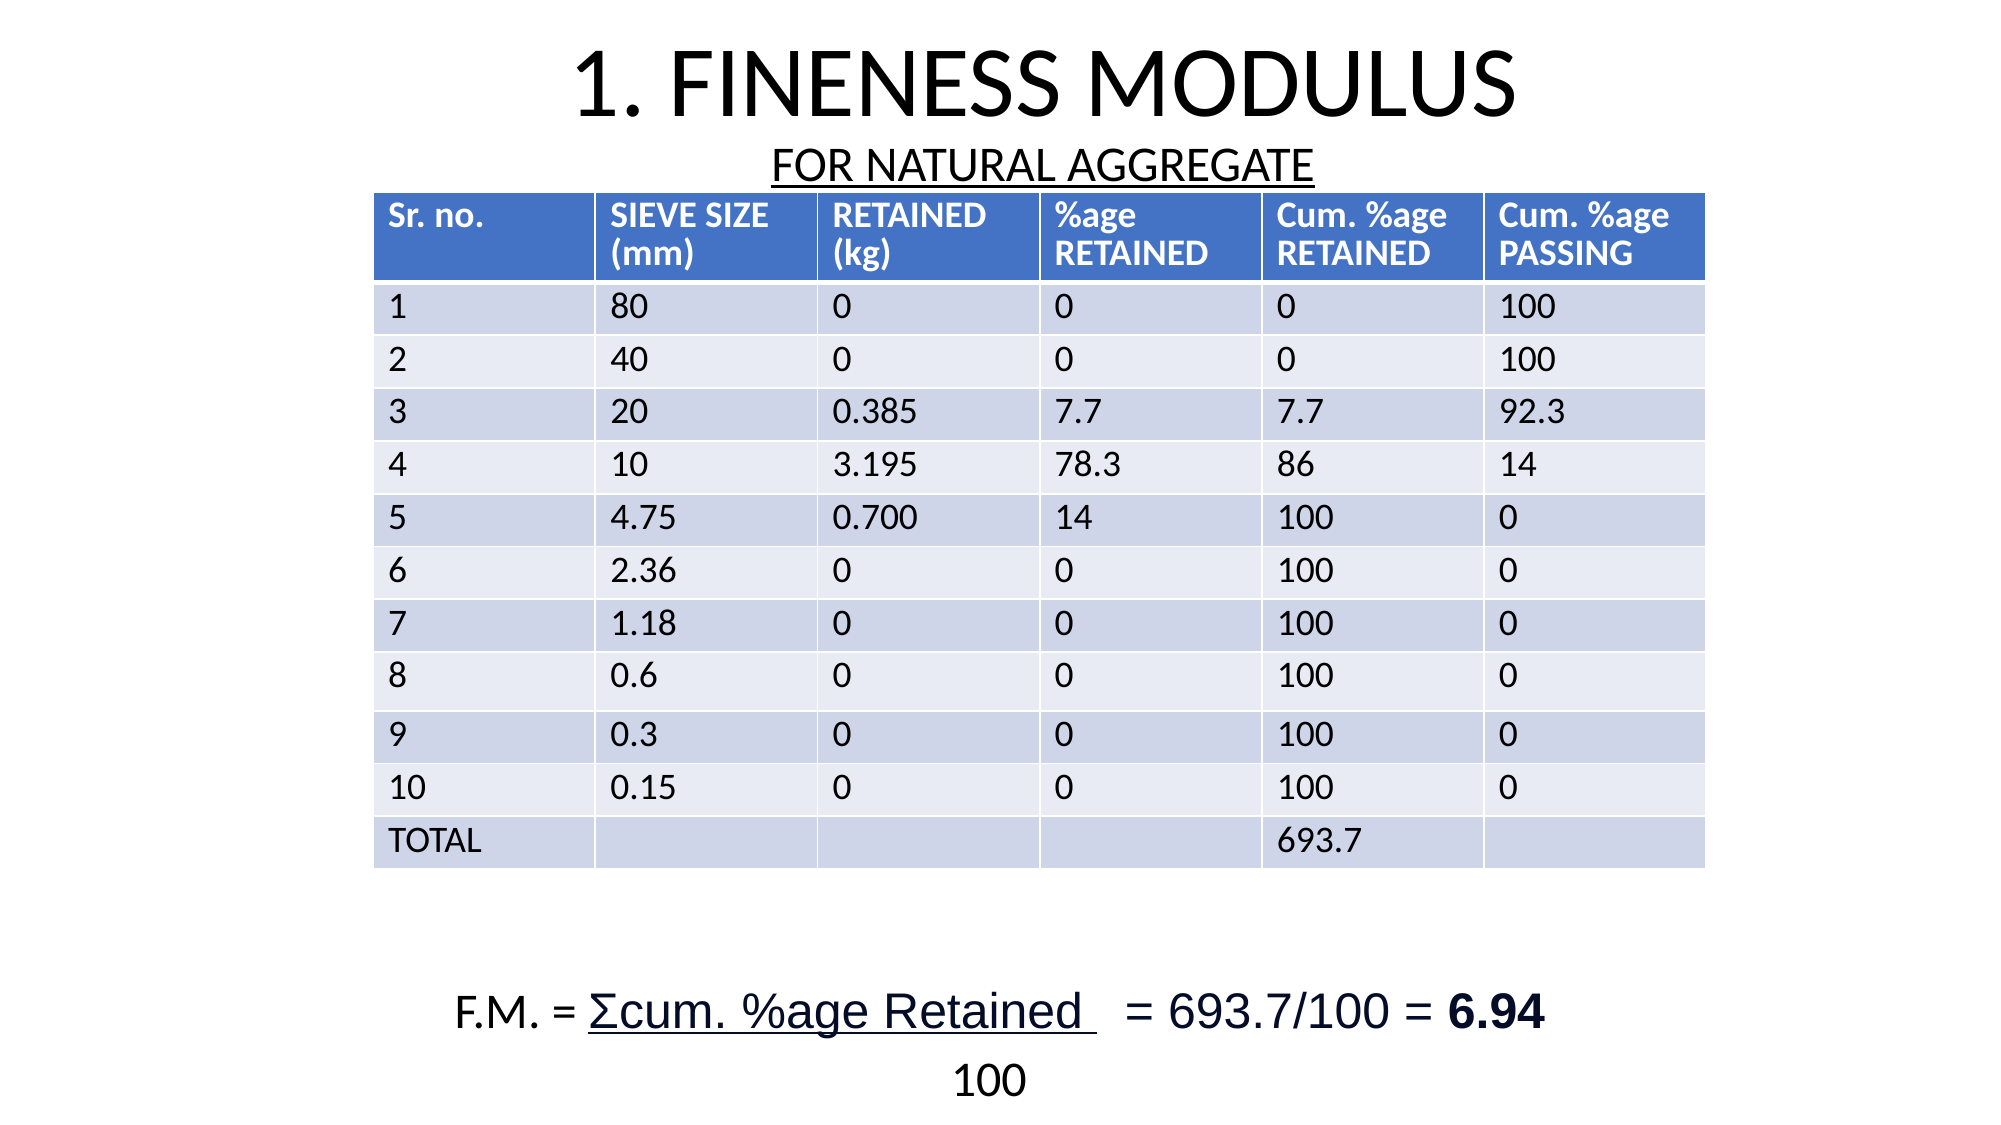

# 1. FINENESS MODULUS
FOR NATURAL AGGREGATE

| Sr. no. | SIEVE SIZE (mm) | RETAINED (kg) | %age RETAINED | Cum. %age RETAINED | Cum. %age PASSING |
| --- | --- | --- | --- | --- | --- |
| 1 | 80 | 0 | 0 | 0 | 100 |
| 2 | 40 | 0 | 0 | 0 | 100 |
| 3 | 20 | 0.385 | 7.7 | 7.7 | 92.3 |
| 4 | 10 | 3.195 | 78.3 | 86 | 14 |
| 5 | 4.75 | 0.700 | 14 | 100 | 0 |
| 6 | 2.36 | 0 | 0 | 100 | 0 |
| 7 | 1.18 | 0 | 0 | 100 | 0 |
| 8 | 0.6 | 0 | 0 | 100 | 0 |
| 9 | 0.3 | 0 | 0 | 100 | 0 |
| 10 | 0.15 | 0 | 0 | 100 | 0 |
| TOTAL |  |  |  | 693.7 |  |
F.M. = Σcum. %age Retained   = 693.7/100 = 6.94
100